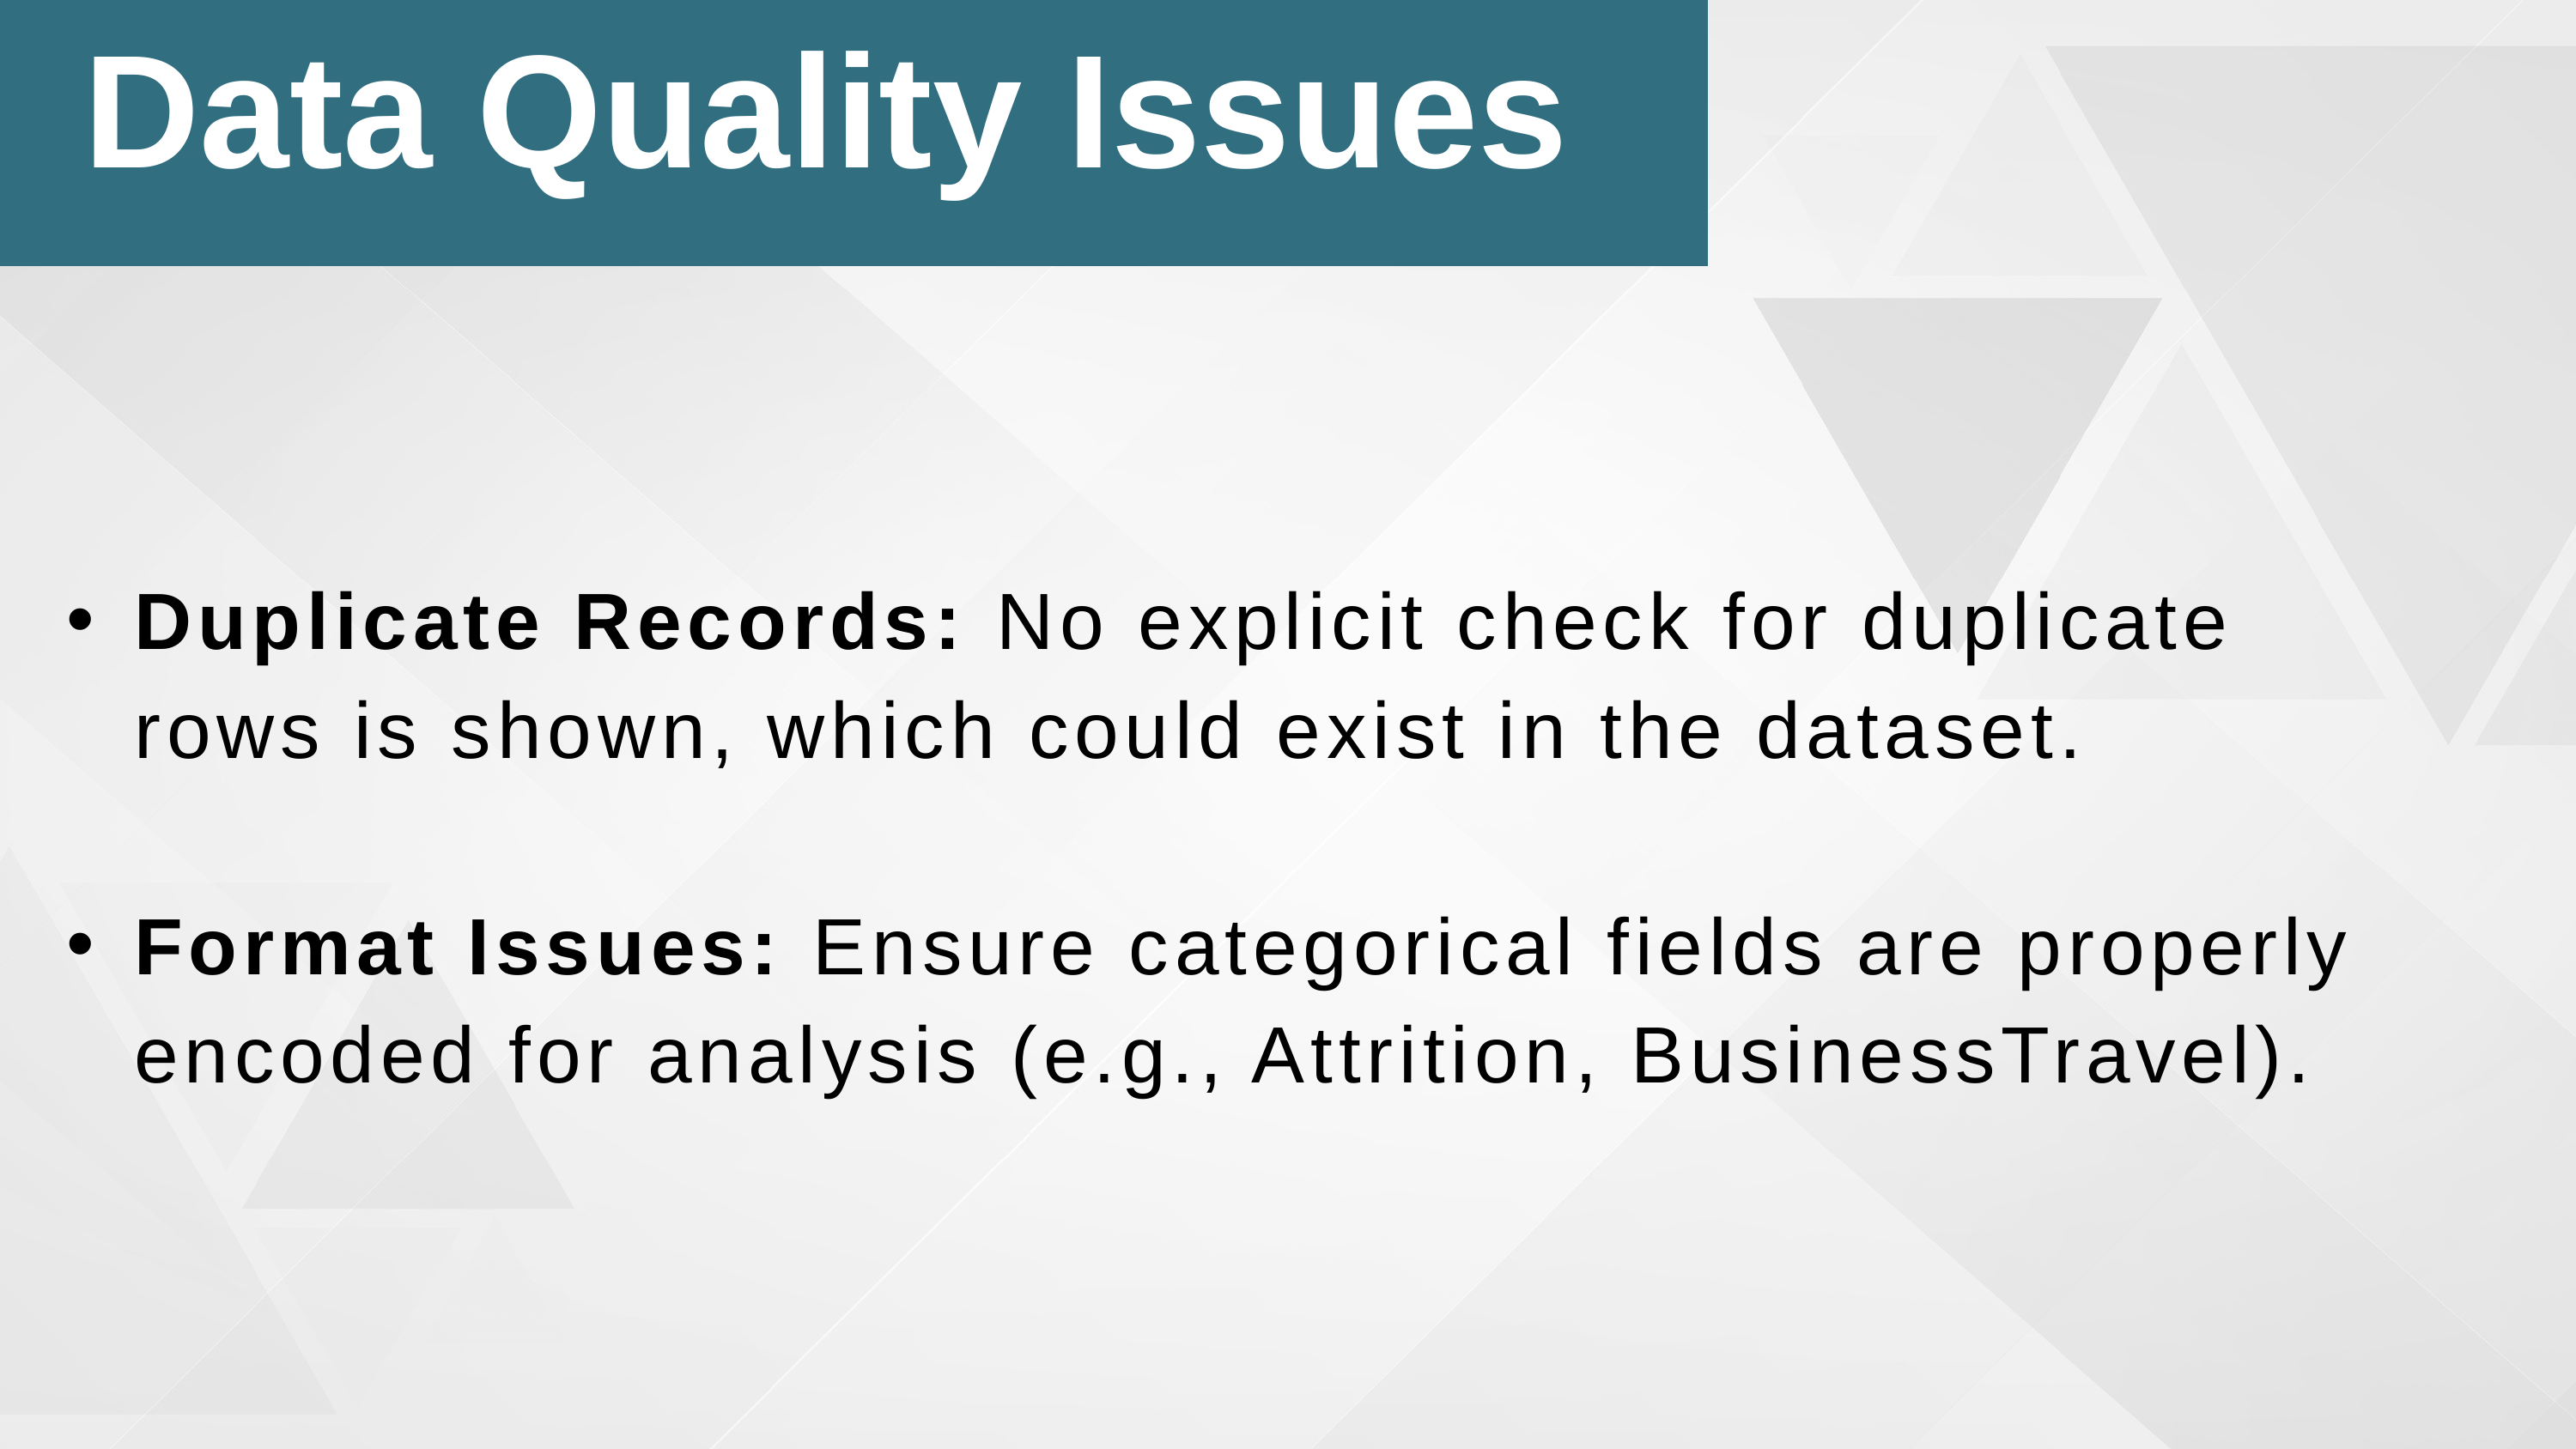

Data Quality Issues

Duplicate Records: No explicit check for duplicate rows is shown, which could exist in the dataset.

Format Issues: Ensure categorical fields are properly encoded for analysis (e.g., Attrition, BusinessTravel).